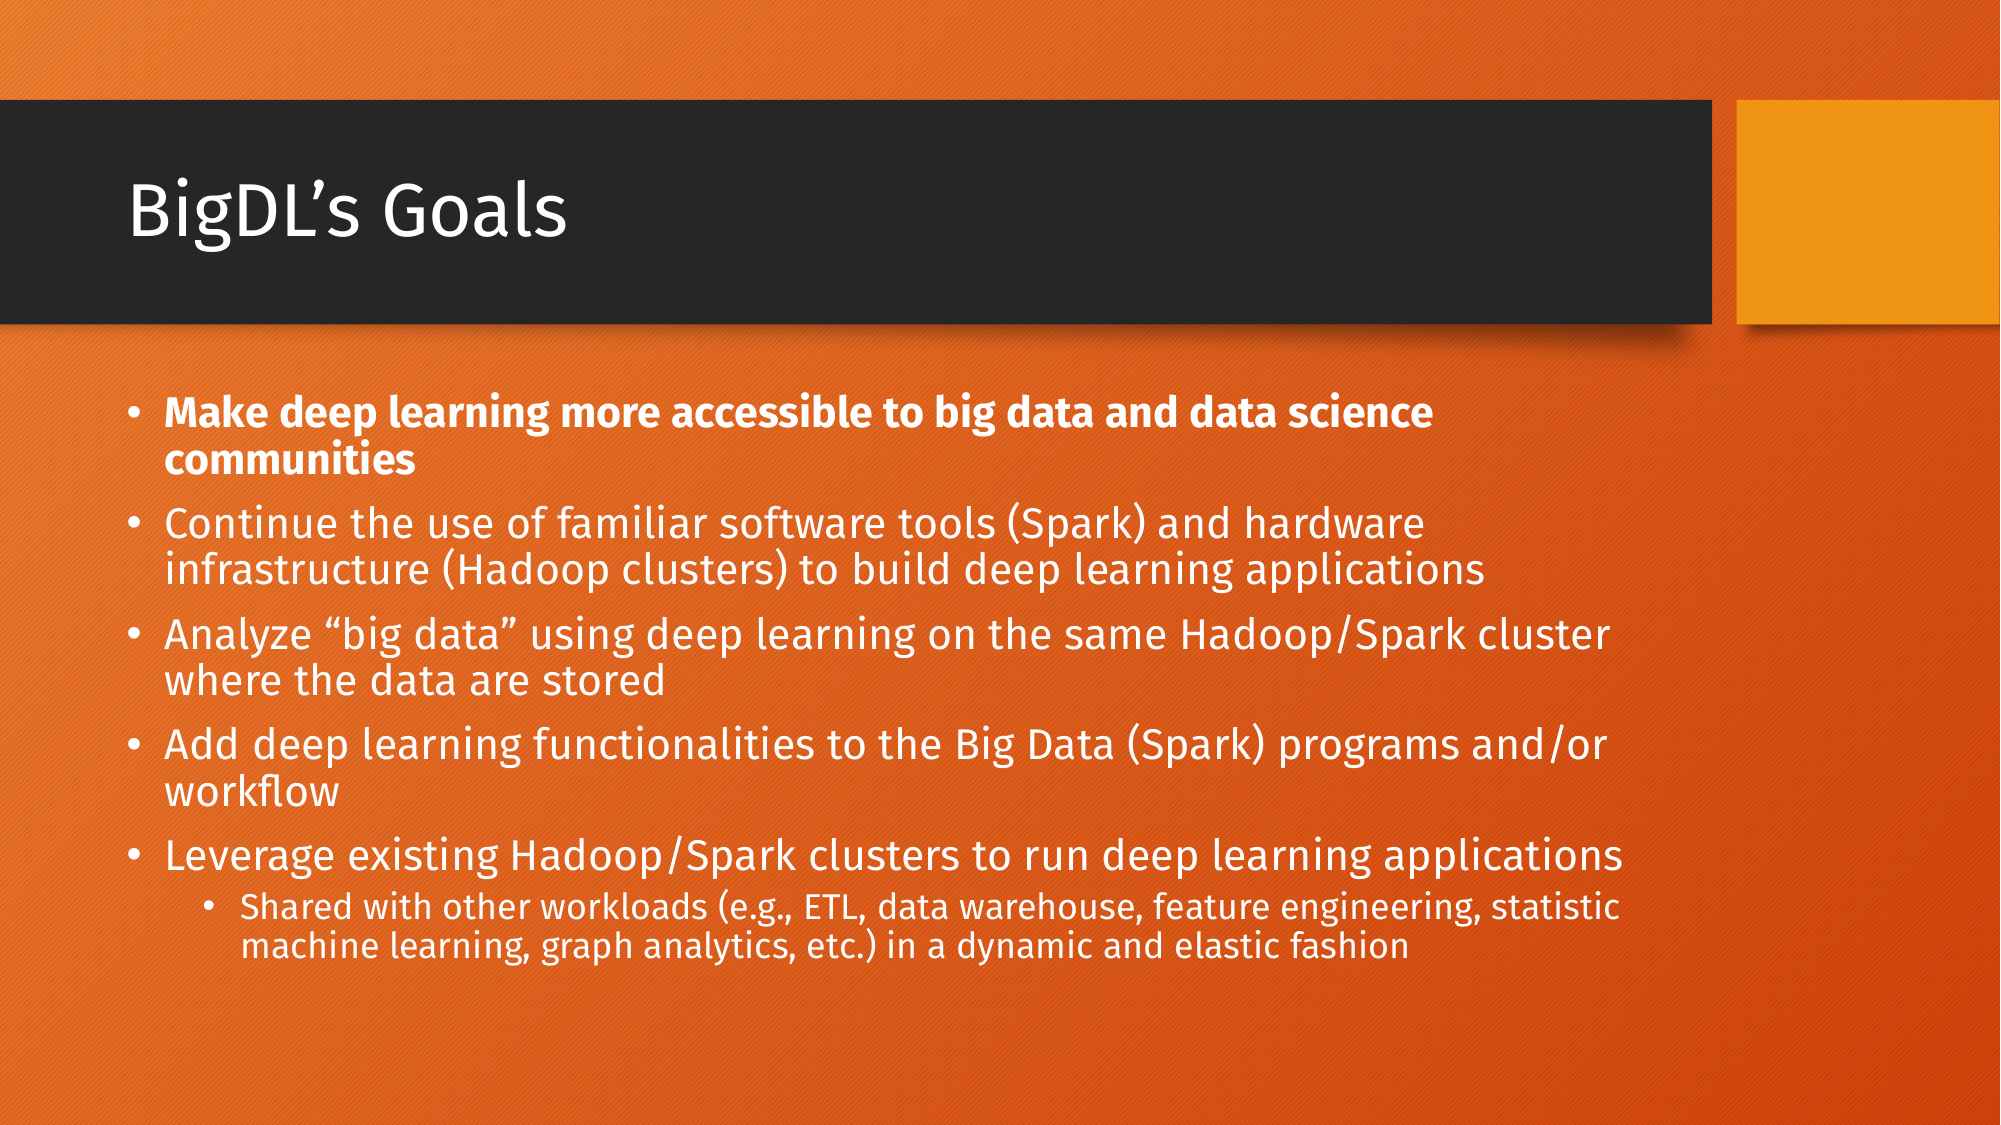

# BigDL’s Goals
Make deep learning more accessible to big data and data science communities
Continue the use of familiar software tools (Spark) and hardware infrastructure (Hadoop clusters) to build deep learning applications
Analyze “big data” using deep learning on the same Hadoop/Spark cluster where the data are stored
Add deep learning functionalities to the Big Data (Spark) programs and/or workflow
Leverage existing Hadoop/Spark clusters to run deep learning applications
Shared with other workloads (e.g., ETL, data warehouse, feature engineering, statistic machine learning, graph analytics, etc.) in a dynamic and elastic fashion